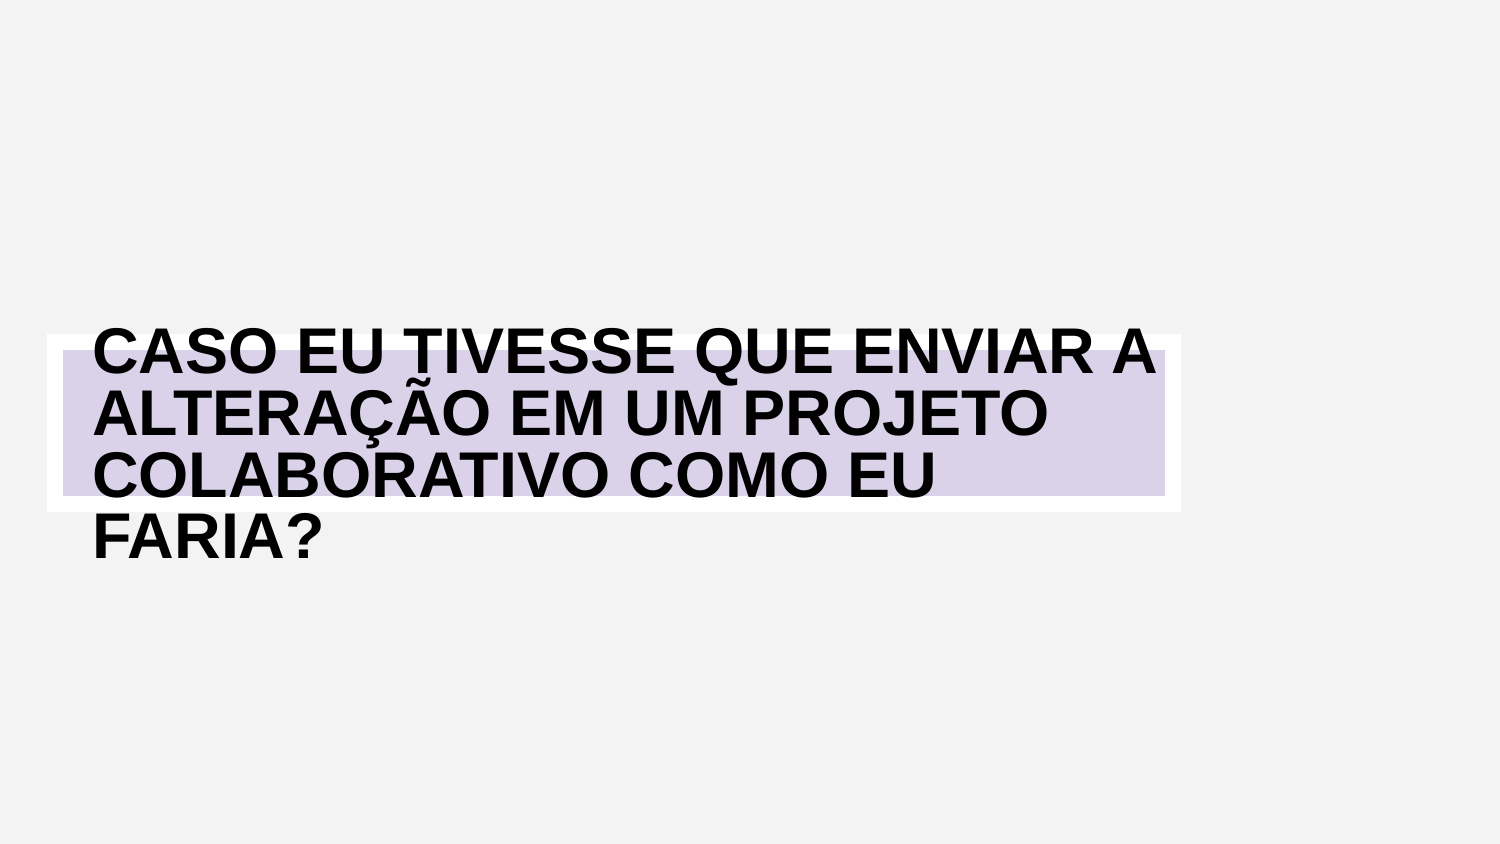

CASO EU TIVESSE QUE ENVIAR A ALTERAÇÃO EM UM PROJETO COLABORATIVO COMO EU FARIA?